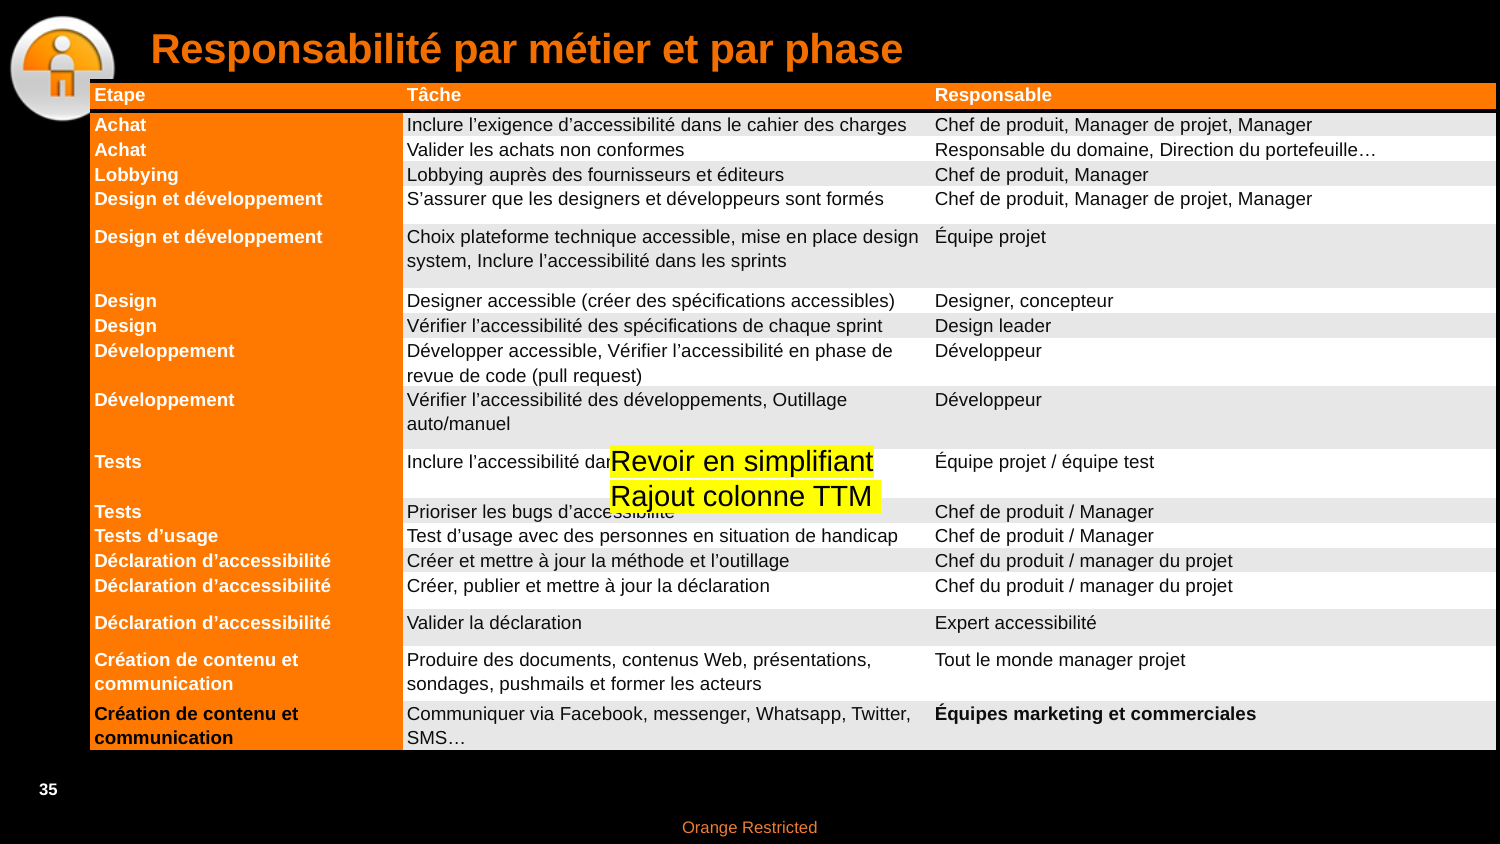

# Responsabilité par métier et par phase
| Etape | Tâche | Responsable |
| --- | --- | --- |
| Achat | Inclure l’exigence d’accessibilité dans le cahier des charges | Chef de produit, Manager de projet, Manager |
| Achat | Valider les achats non conformes | Responsable du domaine, Direction du portefeuille… |
| Lobbying | Lobbying auprès des fournisseurs et éditeurs | Chef de produit, Manager |
| Design et développement | S’assurer que les designers et développeurs sont formés | Chef de produit, Manager de projet, Manager |
| Design et développement | Choix plateforme technique accessible, mise en place design system, Inclure l’accessibilité dans les sprints | Équipe projet |
| Design | Designer accessible (créer des spécifications accessibles) | Designer, concepteur |
| Design | Vérifier l’accessibilité des spécifications de chaque sprint | Design leader |
| Développement | Développer accessible, Vérifier l’accessibilité en phase de revue de code (pull request) | Développeur |
| Développement | Vérifier l’accessibilité des développements, Outillage auto/manuel | Développeur |
| Tests | Inclure l’accessibilité dans les critères d’acceptance, | Équipe projet / équipe test |
| Tests | Prioriser les bugs d’accessibilité | Chef de produit / Manager |
| Tests d’usage | Test d’usage avec des personnes en situation de handicap | Chef de produit / Manager |
| Déclaration d’accessibilité | Créer et mettre à jour la méthode et l’outillage | Chef du produit / manager du projet |
| Déclaration d’accessibilité | Créer, publier et mettre à jour la déclaration | Chef du produit / manager du projet |
| Déclaration d’accessibilité | Valider la déclaration | Expert accessibilité |
| Création de contenu et communication | Produire des documents, contenus Web, présentations, sondages, pushmails et former les acteurs | Tout le monde manager projet |
| Création de contenu et communication | Communiquer via Facebook, messenger, Whatsapp, Twitter, SMS… | Équipes marketing et commerciales |
Revoir en simplifiant
Rajout colonne TTM